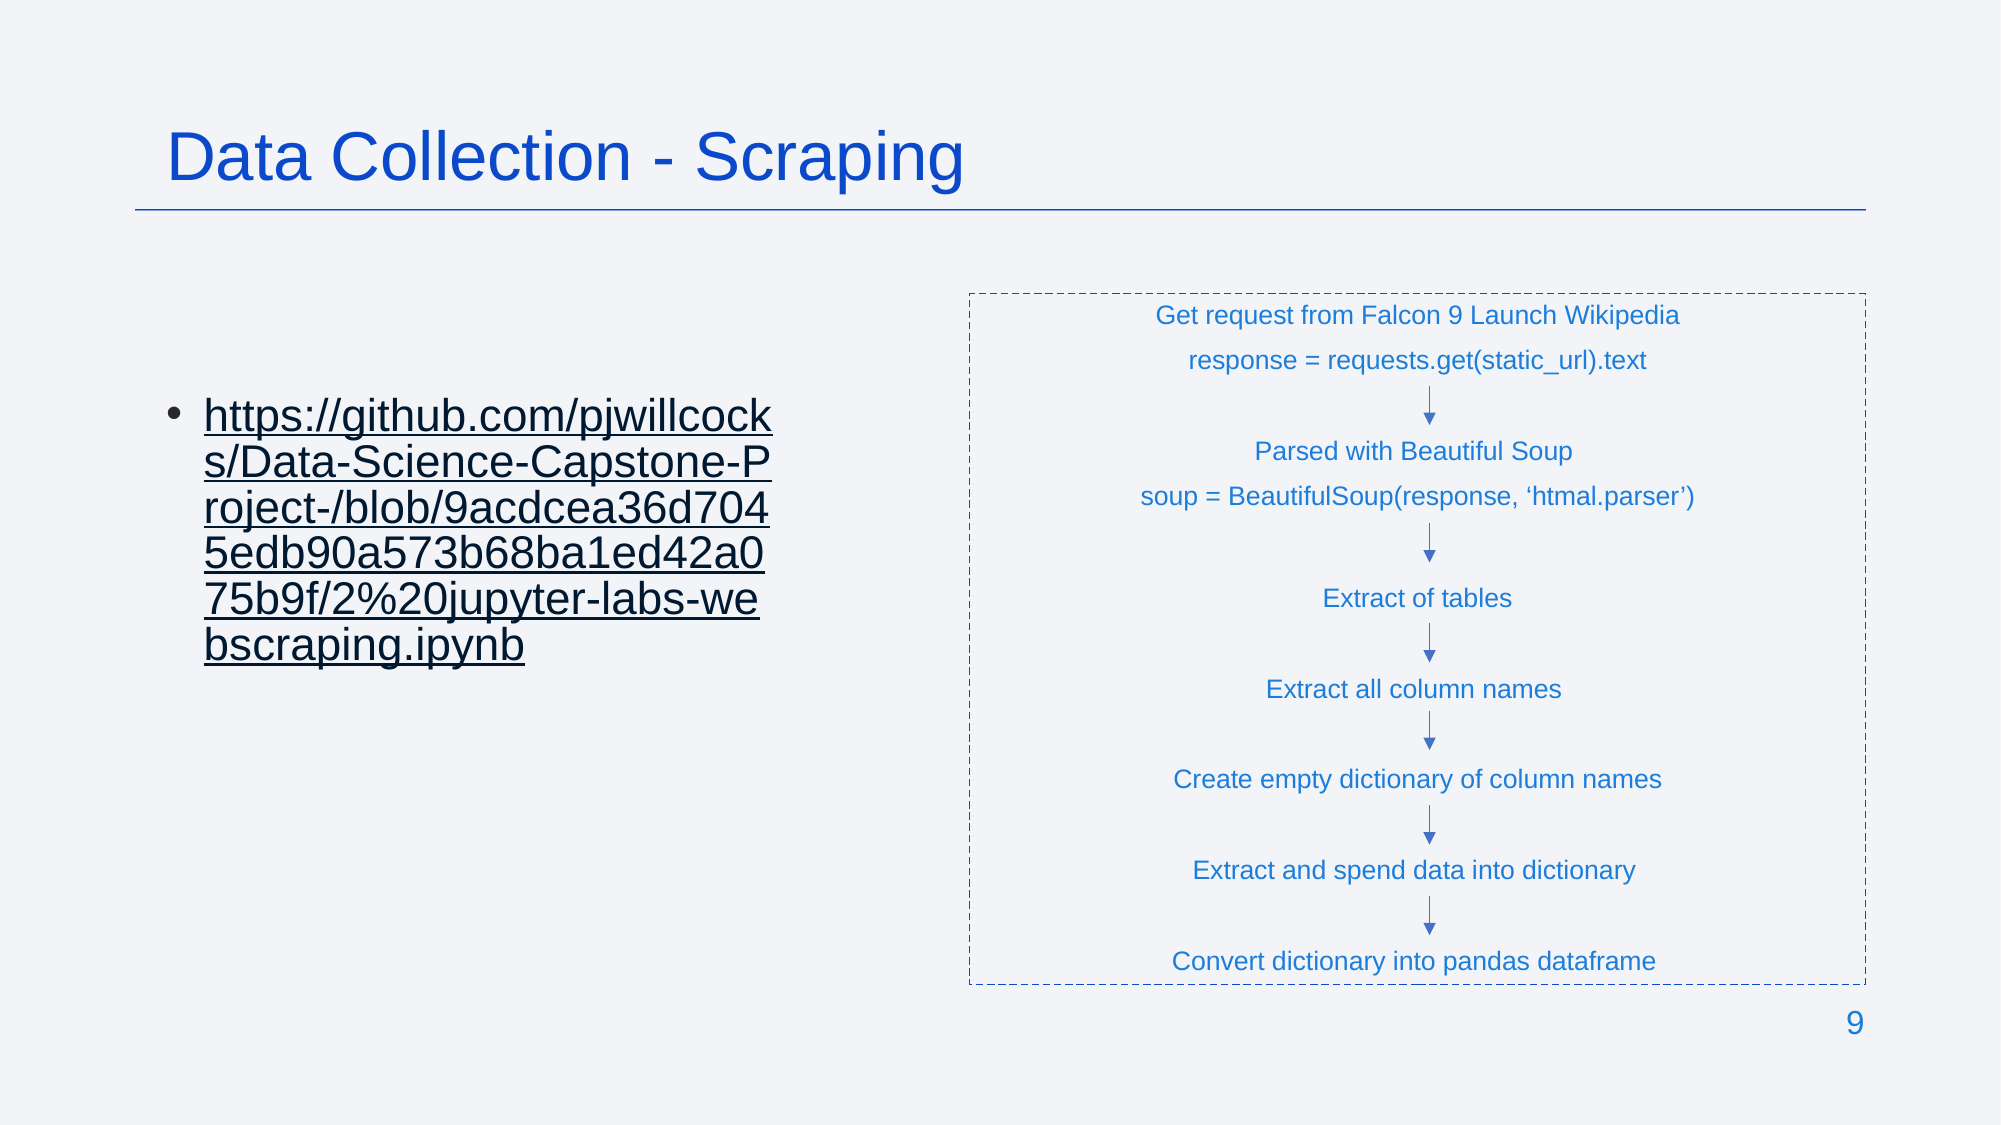

Data Collection - Scraping

https://github.com/pjwillcocks/Data-Science-Capstone-Project-/blob/9acdcea36d7045edb90a573b68ba1ed42a075b9f/2%20jupyter-labs-webscraping.ipynb
Get request from Falcon 9 Launch Wikipedia
response = requests.get(static_url).text

Parsed with Beautiful Soup
soup = BeautifulSoup(response, ‘htmal.parser’)

Extract of tables

Extract all column names

Create empty dictionary of column names

Extract and spend data into dictionary

Convert dictionary into pandas dataframe

9